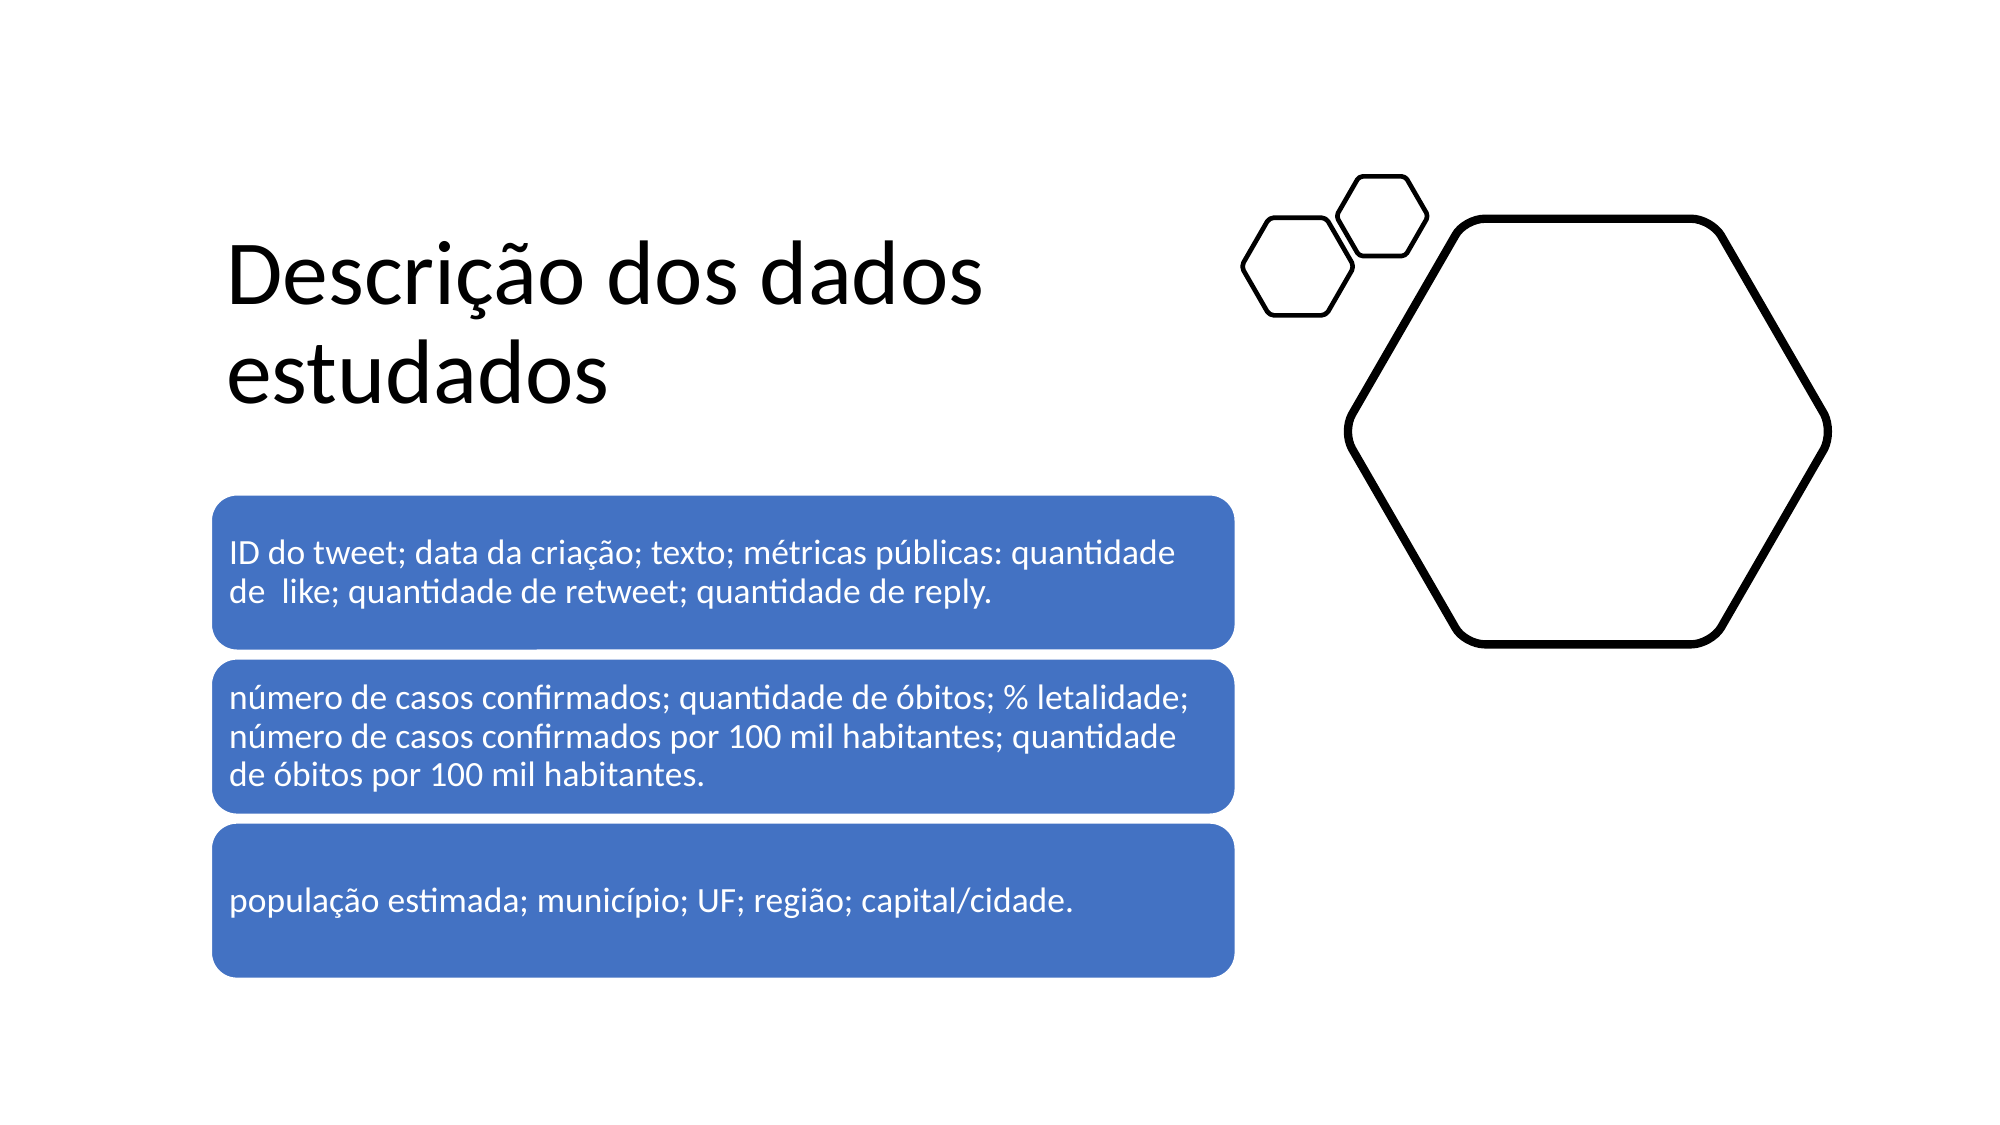

# Descrição dos dados estudados

ID do tweet; data da criação; texto; métricas públicas: quantidade de  like; quantidade de retweet; quantidade de reply.

número de casos confirmados; quantidade de óbitos; % letalidade; número de casos confirmados por 100 mil habitantes; quantidade de óbitos por 100 mil habitantes.

população estimada; município; UF; região; capital/cidade.